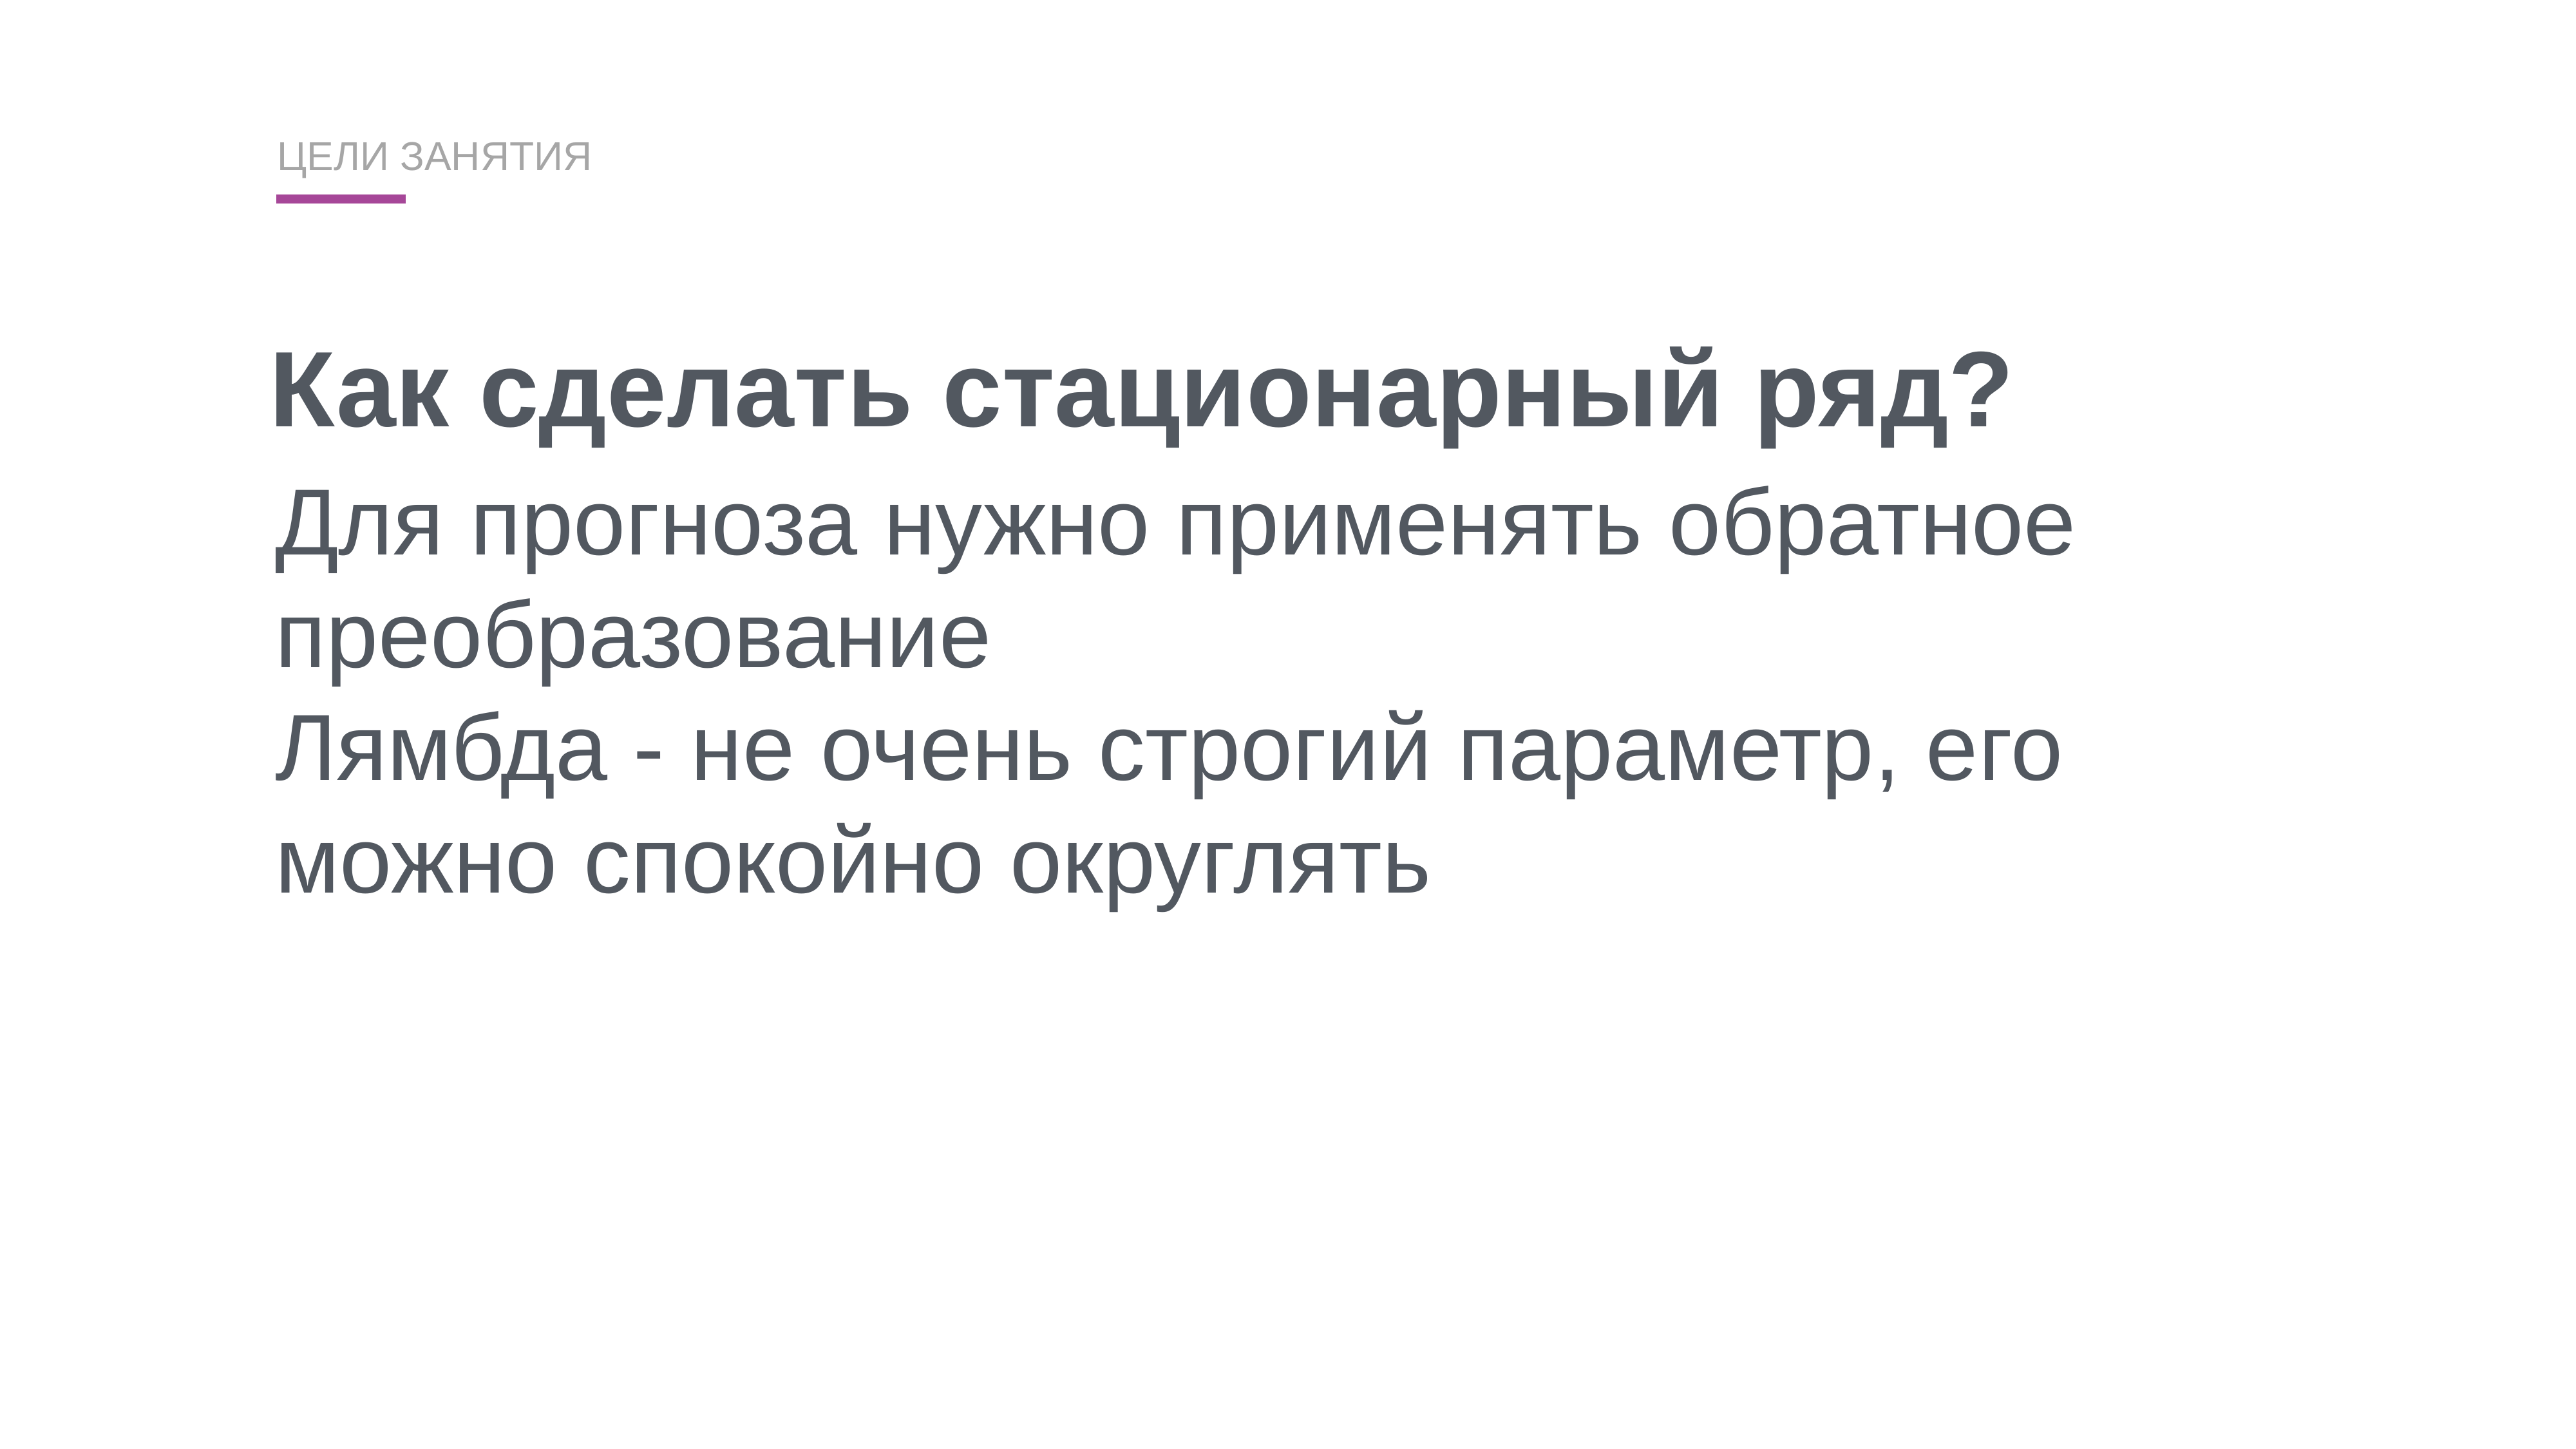

ЦЕЛИ ЗАНЯТИЯ
Как сделать стационарный ряд?
Для прогноза нужно применять обратное преобразование
Лямбда - не очень строгий параметр, его можно спокойно округлять